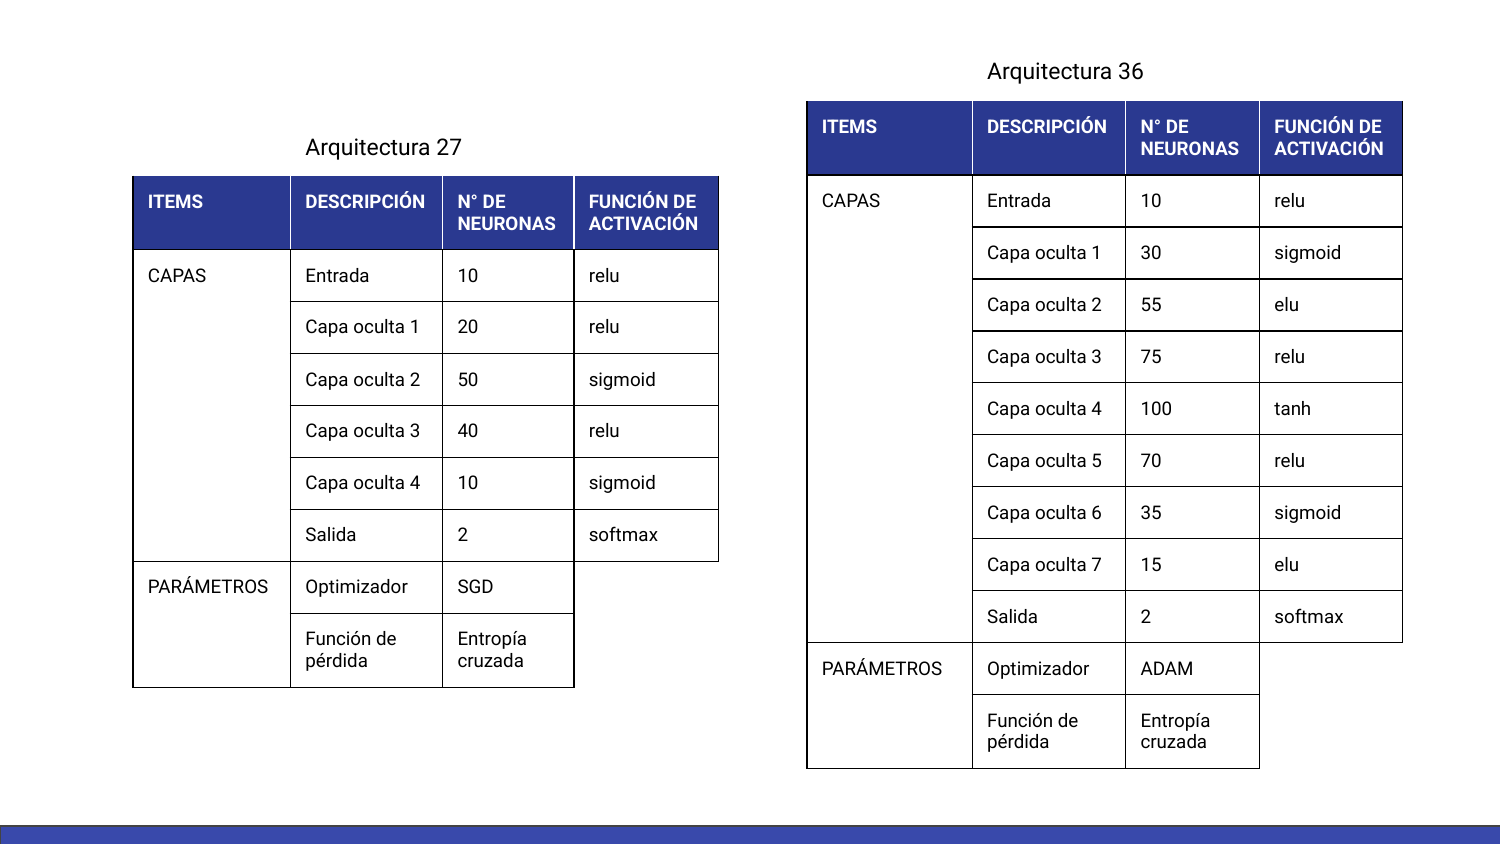

|  | Arquitectura 36 |  |  |
| --- | --- | --- | --- |
| ITEMS | DESCRIPCIÓN | N° DE NEURONAS | FUNCIÓN DE ACTIVACIÓN |
| CAPAS | Entrada | 10 | relu |
|  | Capa oculta 1 | 30 | sigmoid |
|  | Capa oculta 2 | 55 | elu |
|  | Capa oculta 3 | 75 | relu |
|  | Capa oculta 4 | 100 | tanh |
|  | Capa oculta 5 | 70 | relu |
|  | Capa oculta 6 | 35 | sigmoid |
|  | Capa oculta 7 | 15 | elu |
|  | Salida | 2 | softmax |
| PARÁMETROS | Optimizador | ADAM |  |
|  | Función de pérdida | Entropía cruzada |  |
|  | Arquitectura 27 |  |  |
| --- | --- | --- | --- |
| ITEMS | DESCRIPCIÓN | N° DE NEURONAS | FUNCIÓN DE ACTIVACIÓN |
| CAPAS | Entrada | 10 | relu |
|  | Capa oculta 1 | 20 | relu |
|  | Capa oculta 2 | 50 | sigmoid |
|  | Capa oculta 3 | 40 | relu |
|  | Capa oculta 4 | 10 | sigmoid |
|  | Salida | 2 | softmax |
| PARÁMETROS | Optimizador | SGD |  |
|  | Función de pérdida | Entropía cruzada |  |